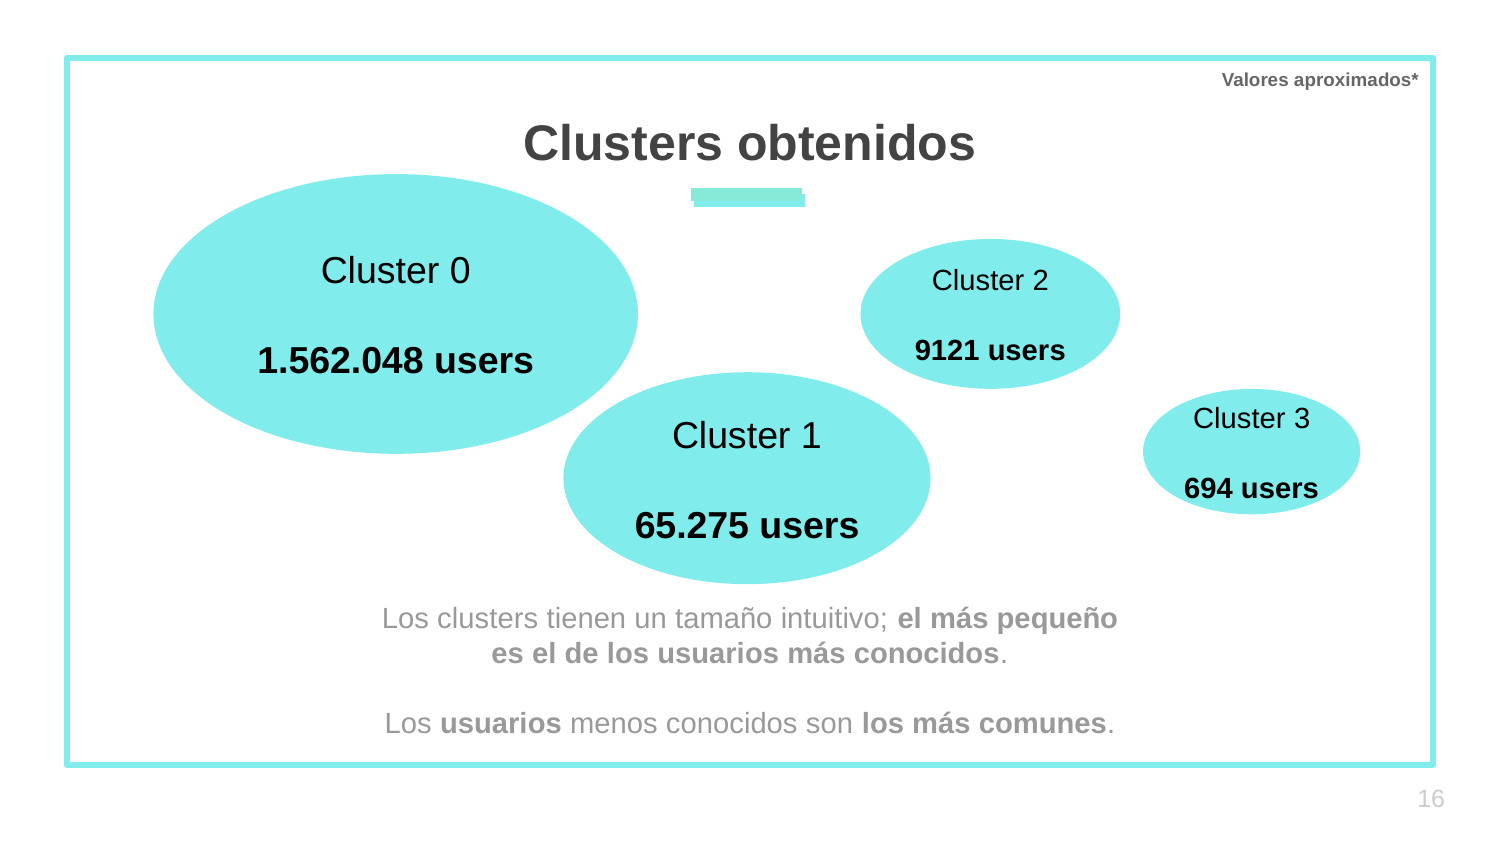

# Clusters obtenidos
Valores aproximados*
Cluster 0

1.562.048 users
Cluster 2

9121 users
Cluster 1

65.275 users

Cluster 3

694 users

Los clusters tienen un tamaño intuitivo; el más pequeño es el de los usuarios más conocidos.

Los usuarios menos conocidos son los más comunes.
16